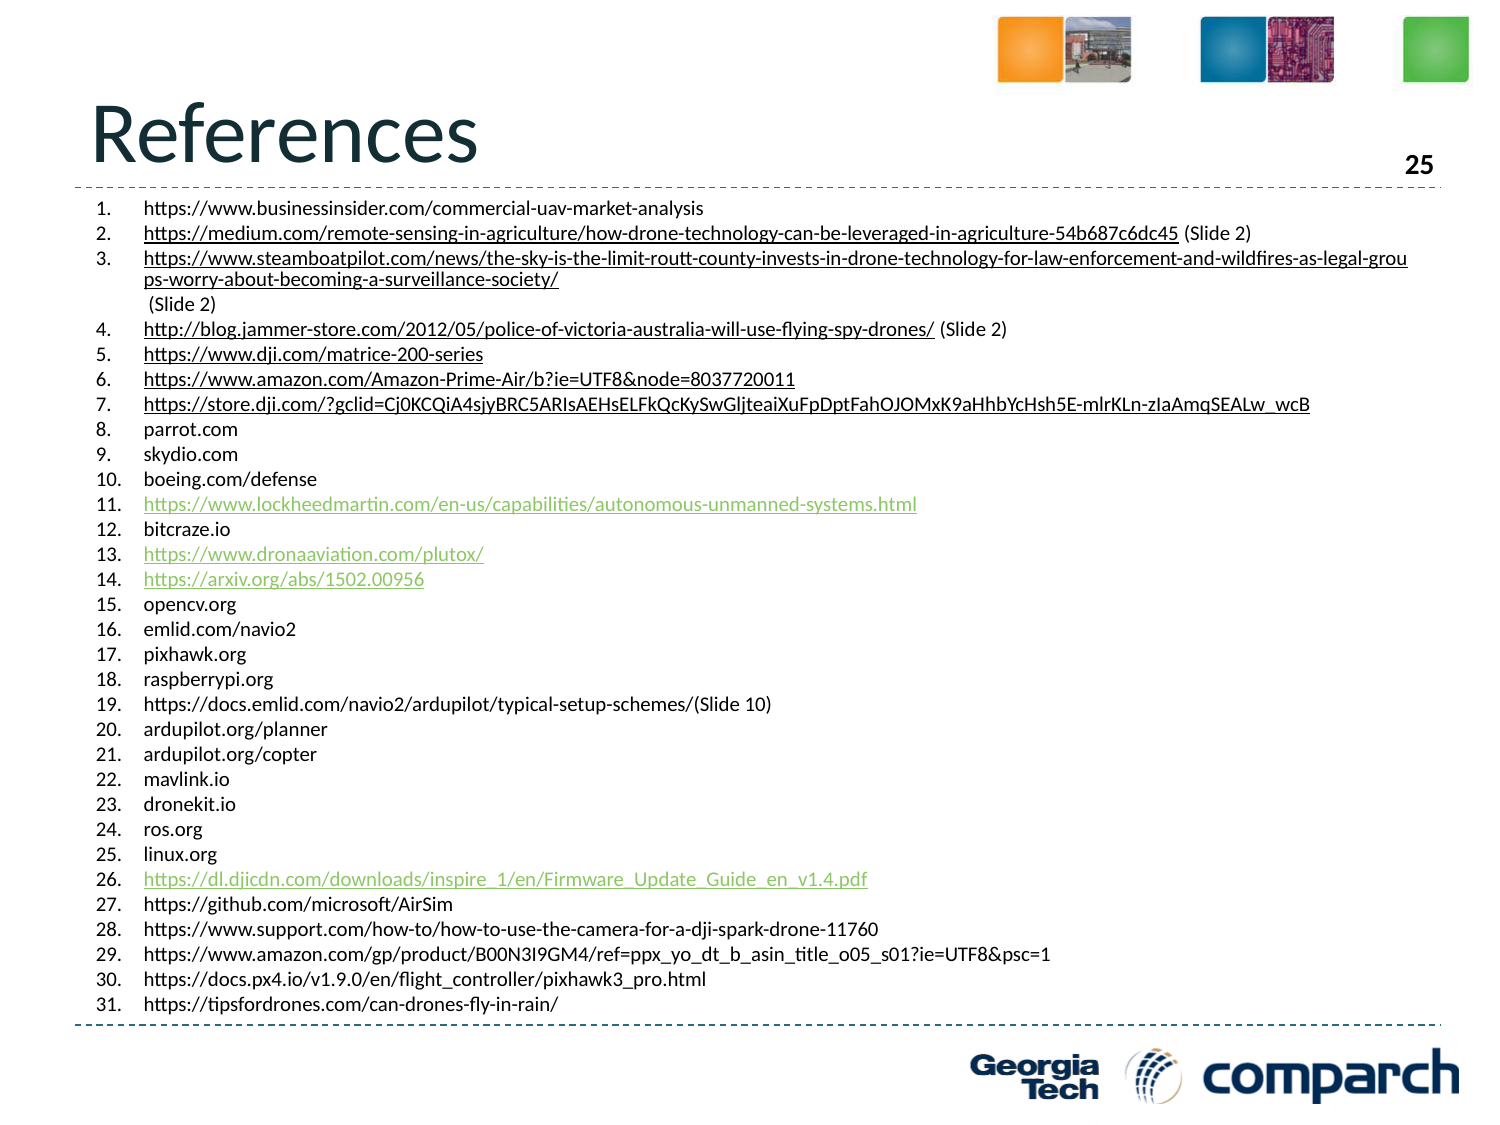

# References
25
https://www.businessinsider.com/commercial-uav-market-analysis
https://medium.com/remote-sensing-in-agriculture/how-drone-technology-can-be-leveraged-in-agriculture-54b687c6dc45 (Slide 2)
https://www.steamboatpilot.com/news/the-sky-is-the-limit-routt-county-invests-in-drone-technology-for-law-enforcement-and-wildfires-as-legal-groups-worry-about-becoming-a-surveillance-society/ (Slide 2)
http://blog.jammer-store.com/2012/05/police-of-victoria-australia-will-use-flying-spy-drones/ (Slide 2)
https://www.dji.com/matrice-200-series
https://www.amazon.com/Amazon-Prime-Air/b?ie=UTF8&node=8037720011
https://store.dji.com/?gclid=Cj0KCQiA4sjyBRC5ARIsAEHsELFkQcKySwGljteaiXuFpDptFahOJOMxK9aHhbYcHsh5E-mlrKLn-zIaAmqSEALw_wcB
parrot.com
skydio.com
boeing.com/defense
https://www.lockheedmartin.com/en-us/capabilities/autonomous-unmanned-systems.html
bitcraze.io
https://www.dronaaviation.com/plutox/
https://arxiv.org/abs/1502.00956
opencv.org
emlid.com/navio2
pixhawk.org
raspberrypi.org
https://docs.emlid.com/navio2/ardupilot/typical-setup-schemes/(Slide 10)
ardupilot.org/planner
ardupilot.org/copter
mavlink.io
dronekit.io
ros.org
linux.org
https://dl.djicdn.com/downloads/inspire_1/en/Firmware_Update_Guide_en_v1.4.pdf
https://github.com/microsoft/AirSim
https://www.support.com/how-to/how-to-use-the-camera-for-a-dji-spark-drone-11760
https://www.amazon.com/gp/product/B00N3I9GM4/ref=ppx_yo_dt_b_asin_title_o05_s01?ie=UTF8&psc=1
https://docs.px4.io/v1.9.0/en/flight_controller/pixhawk3_pro.html
https://tipsfordrones.com/can-drones-fly-in-rain/